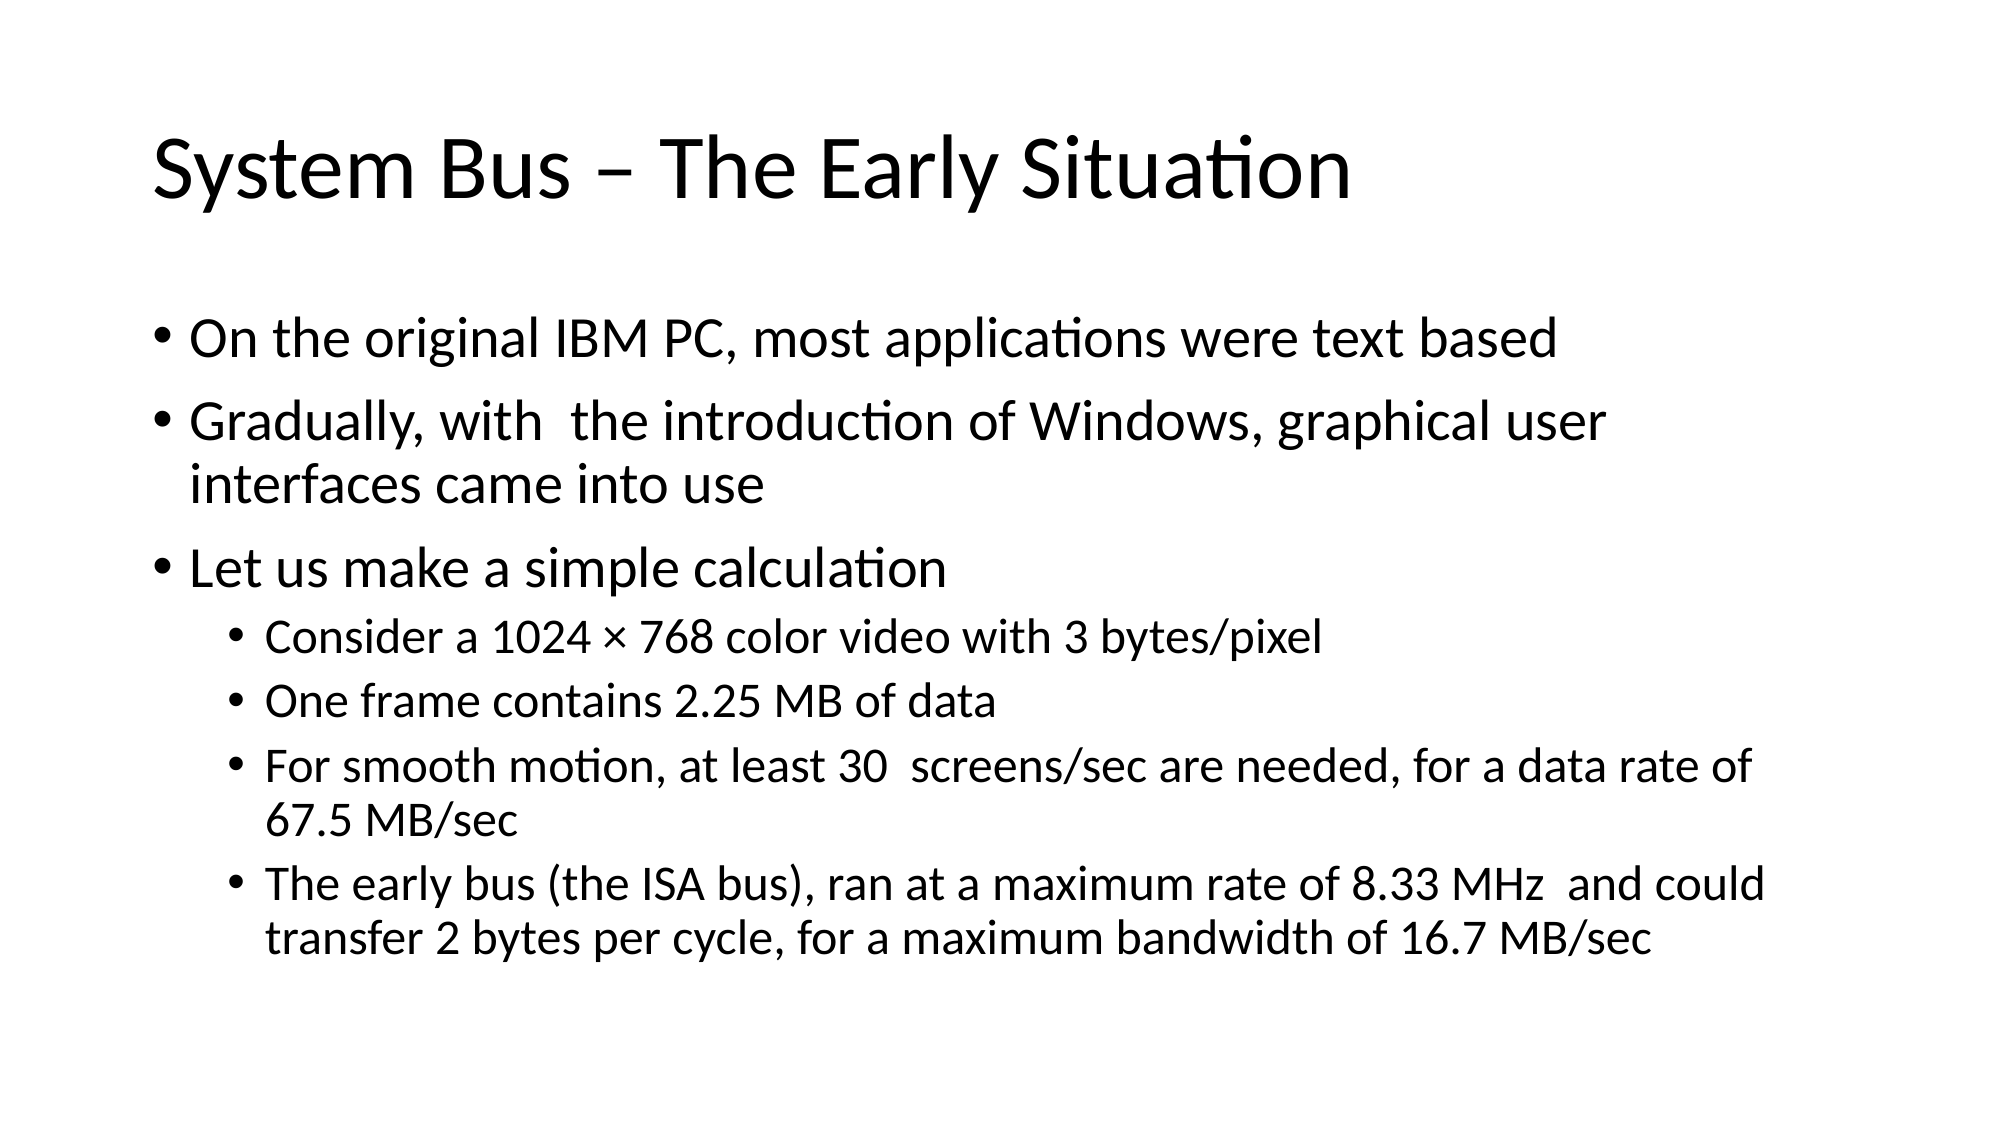

# System Bus – The Early Situation
On the original IBM PC, most applications were text based
Gradually, with  the introduction of Windows, graphical user interfaces came into use
Let us make a simple calculation
Consider a 1024 × 768 color video with 3 bytes/pixel
One frame contains 2.25 MB of data
For smooth motion, at least 30  screens/sec are needed, for a data rate of 67.5 MB/sec
The early bus (the ISA bus), ran at a maximum rate of 8.33 MHz  and could transfer 2 bytes per cycle, for a maximum bandwidth of 16.7 MB/sec